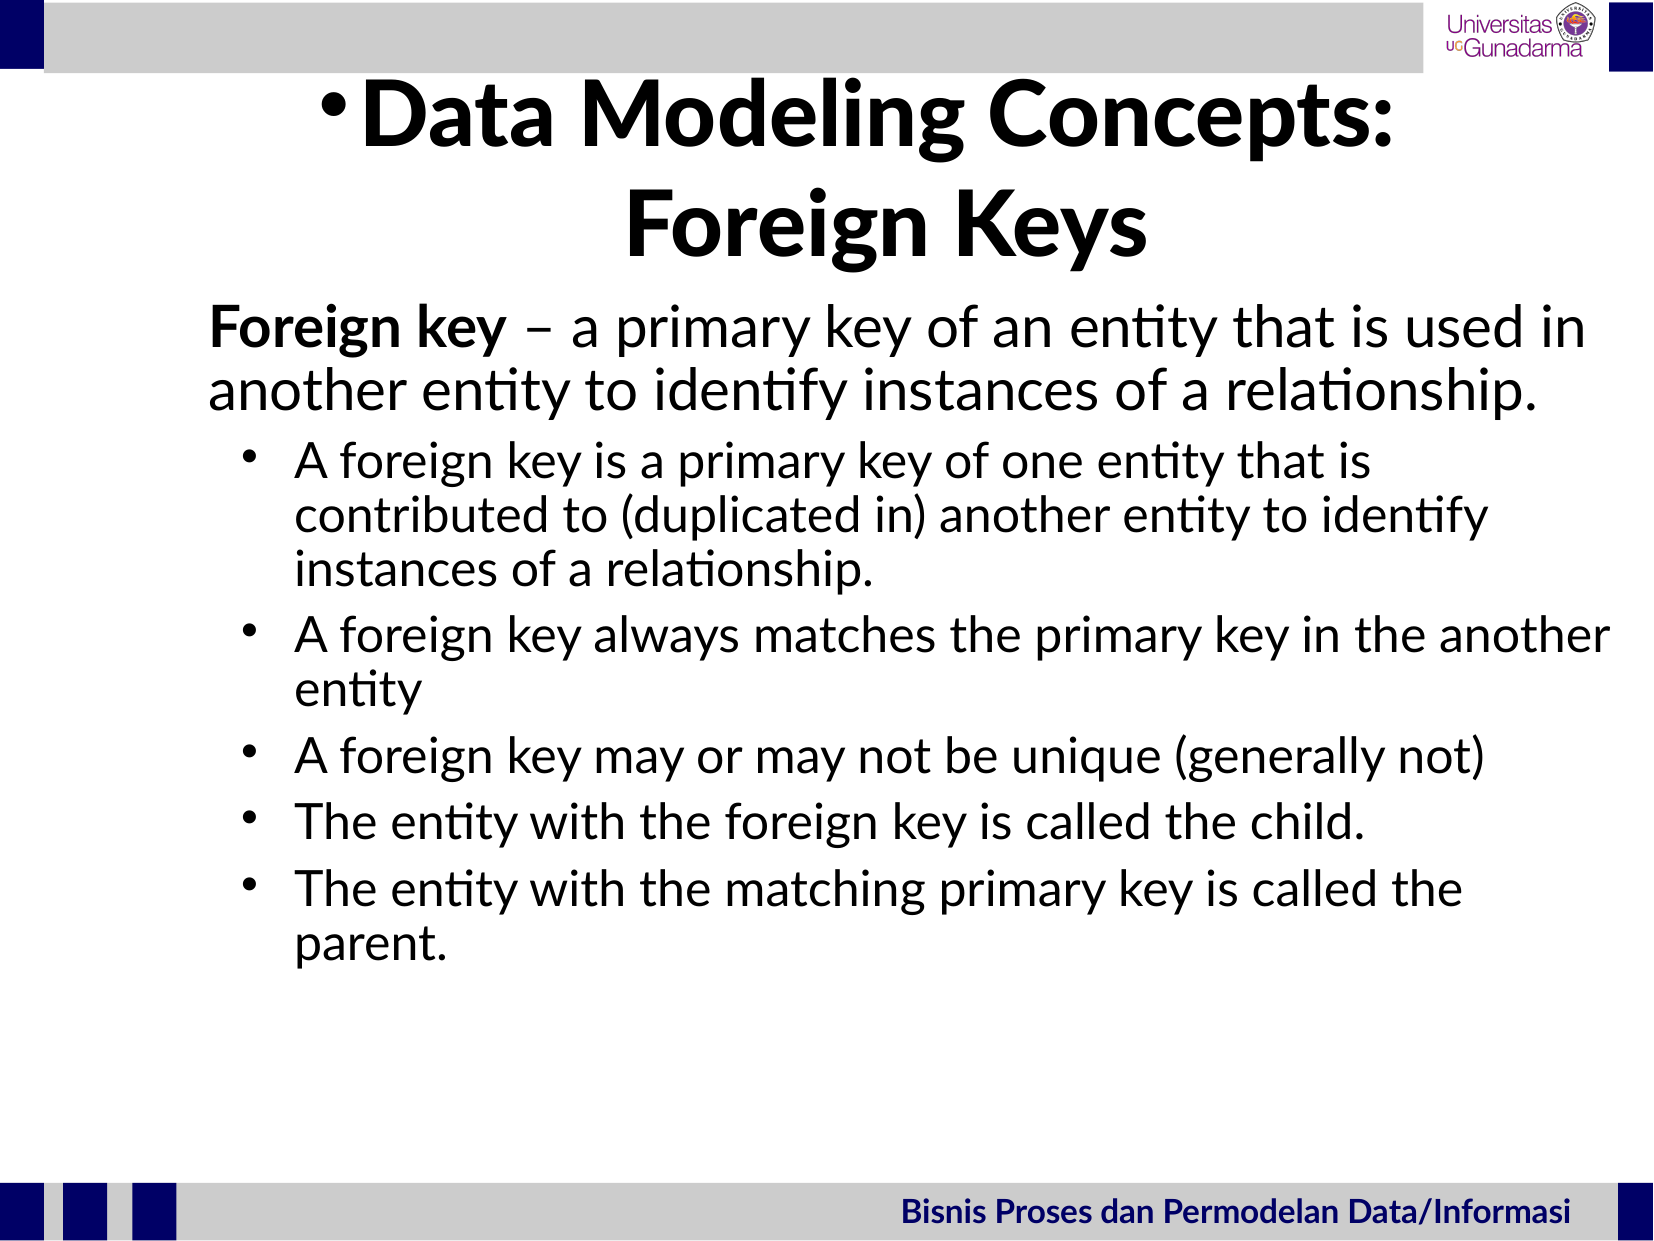

Data Modeling Concepts:
Foreign Keys
	Foreign key – a primary key of an entity that is used in another entity to identify instances of a relationship.
A foreign key is a primary key of one entity that is contributed to (duplicated in) another entity to identify instances of a relationship.
A foreign key always matches the primary key in the another entity
A foreign key may or may not be unique (generally not)
The entity with the foreign key is called the child.
The entity with the matching primary key is called the parent.